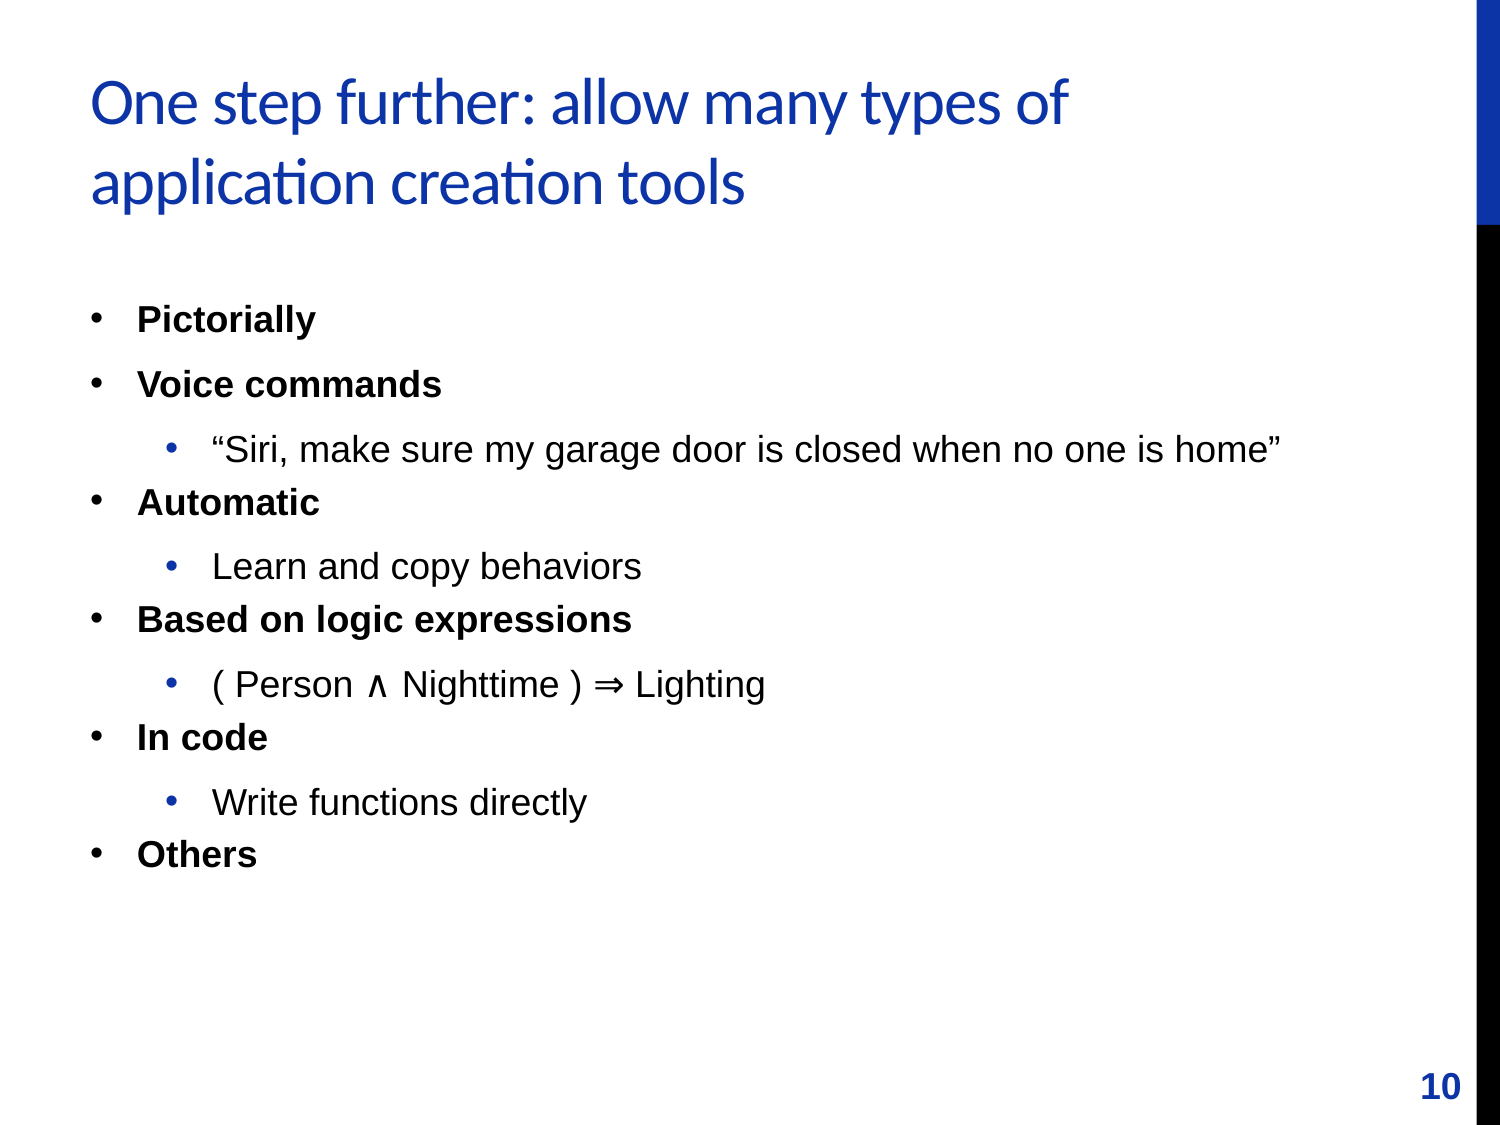

# One step further: allow many types of application creation tools
Pictorially
Voice commands
“Siri, make sure my garage door is closed when no one is home”
Automatic
Learn and copy behaviors
Based on logic expressions
( Person ∧ Nighttime ) ⇒ Lighting
In code
Write functions directly
Others

10